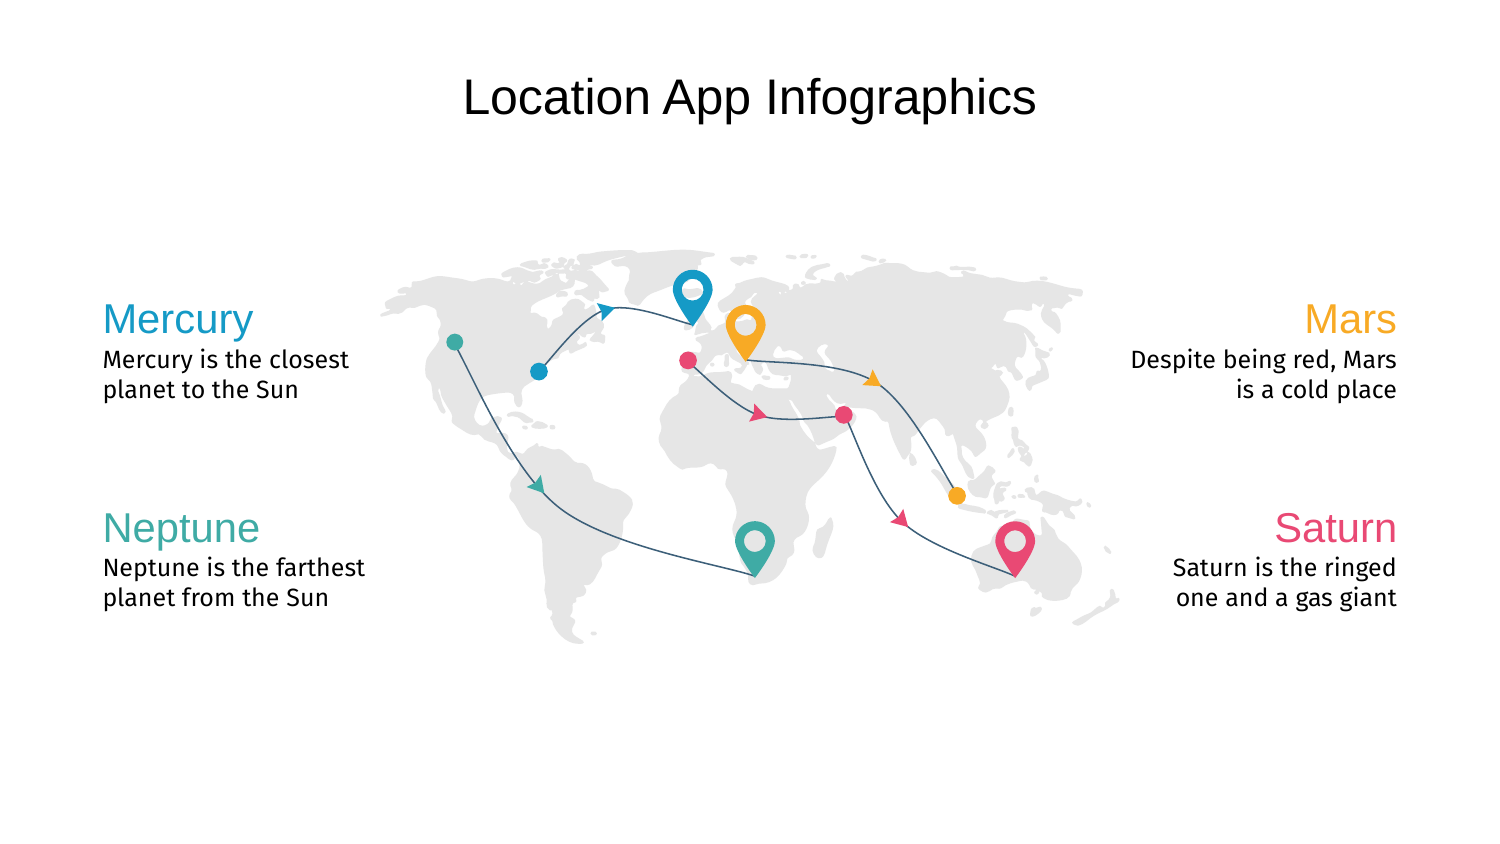

# Location App Infographics

Mercury
Mercury is the closest planet to the Sun
Mars
Despite being red, Mars is a cold place

Neptune
Neptune is the farthest planet from the Sun

Saturn
Saturn is the ringed one and a gas giant